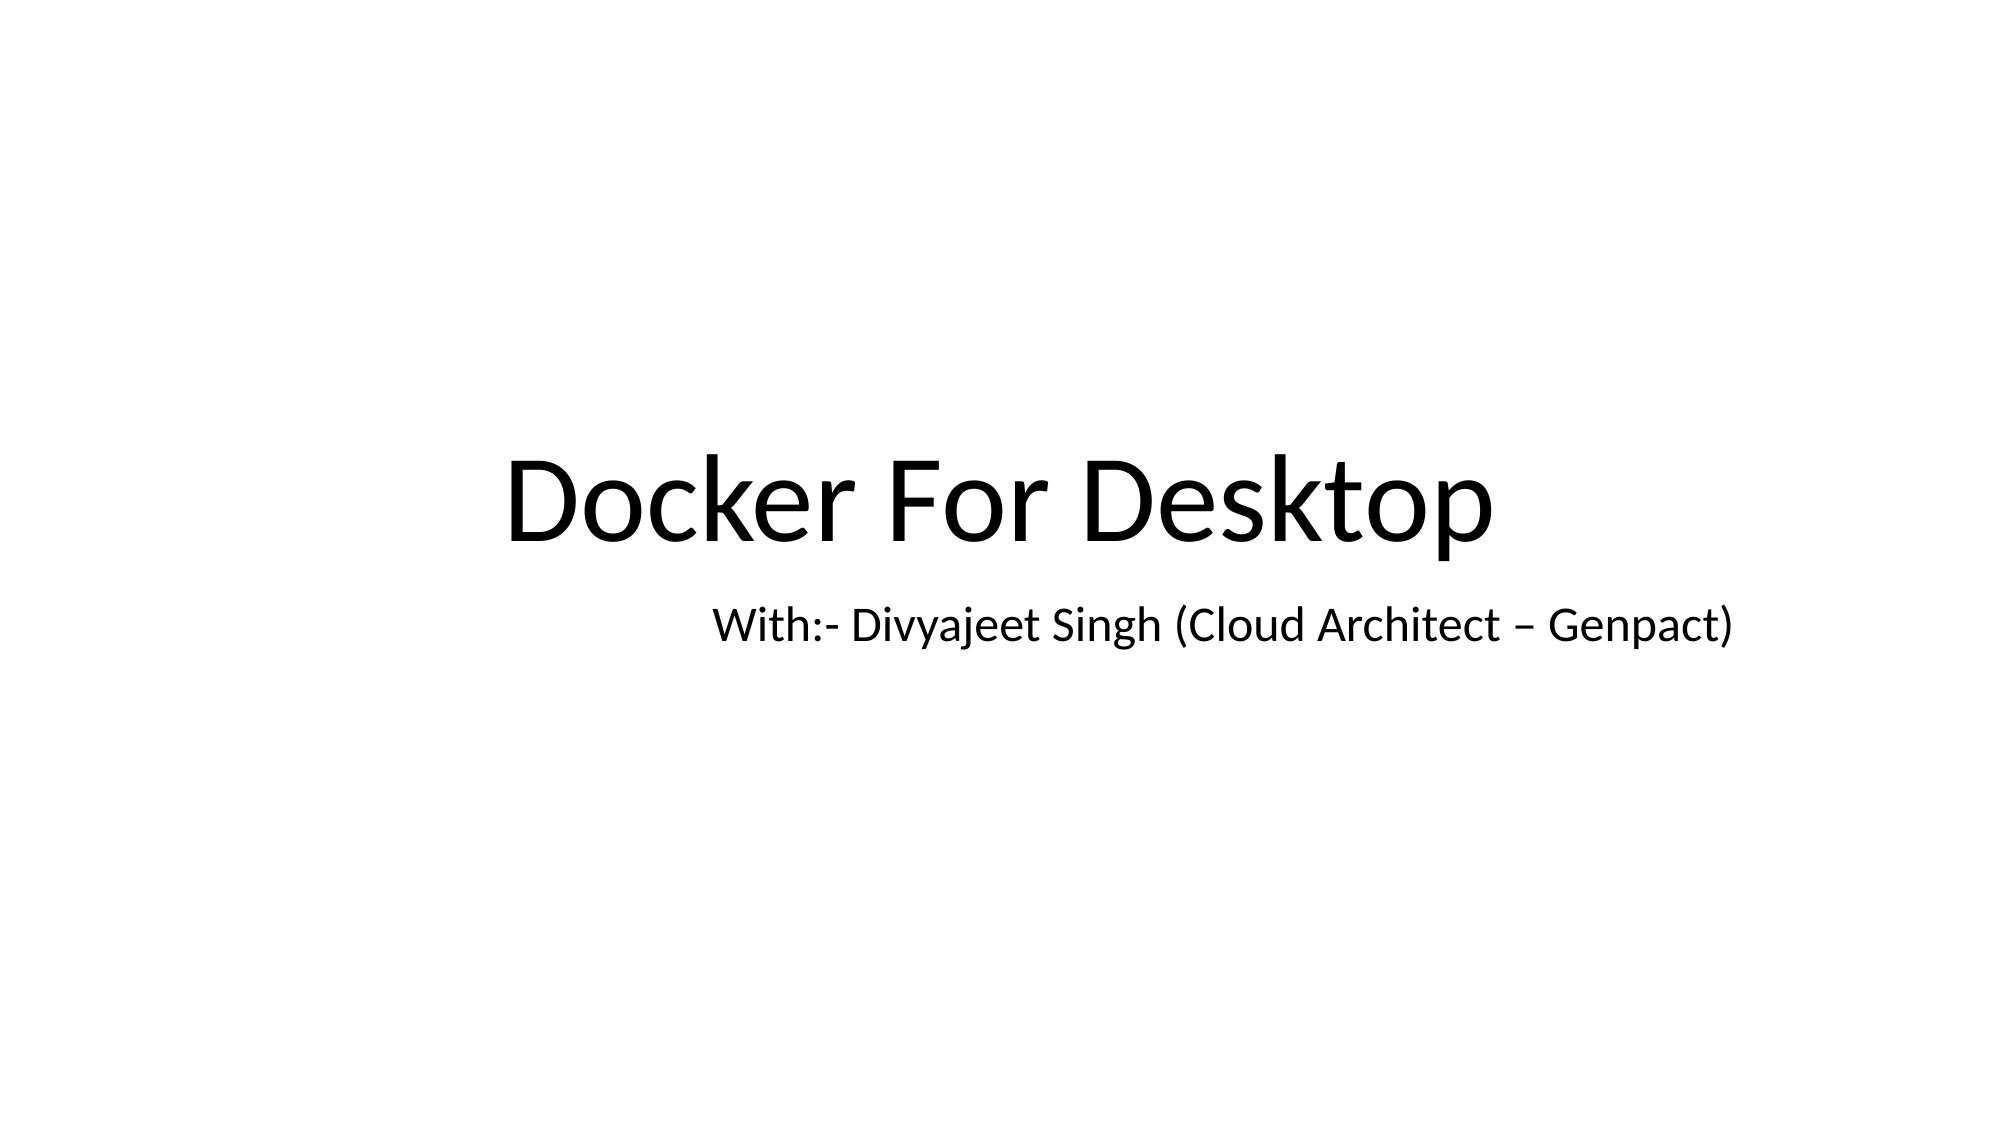

# Docker For Desktop
With:- Divyajeet Singh (Cloud Architect – Genpact)